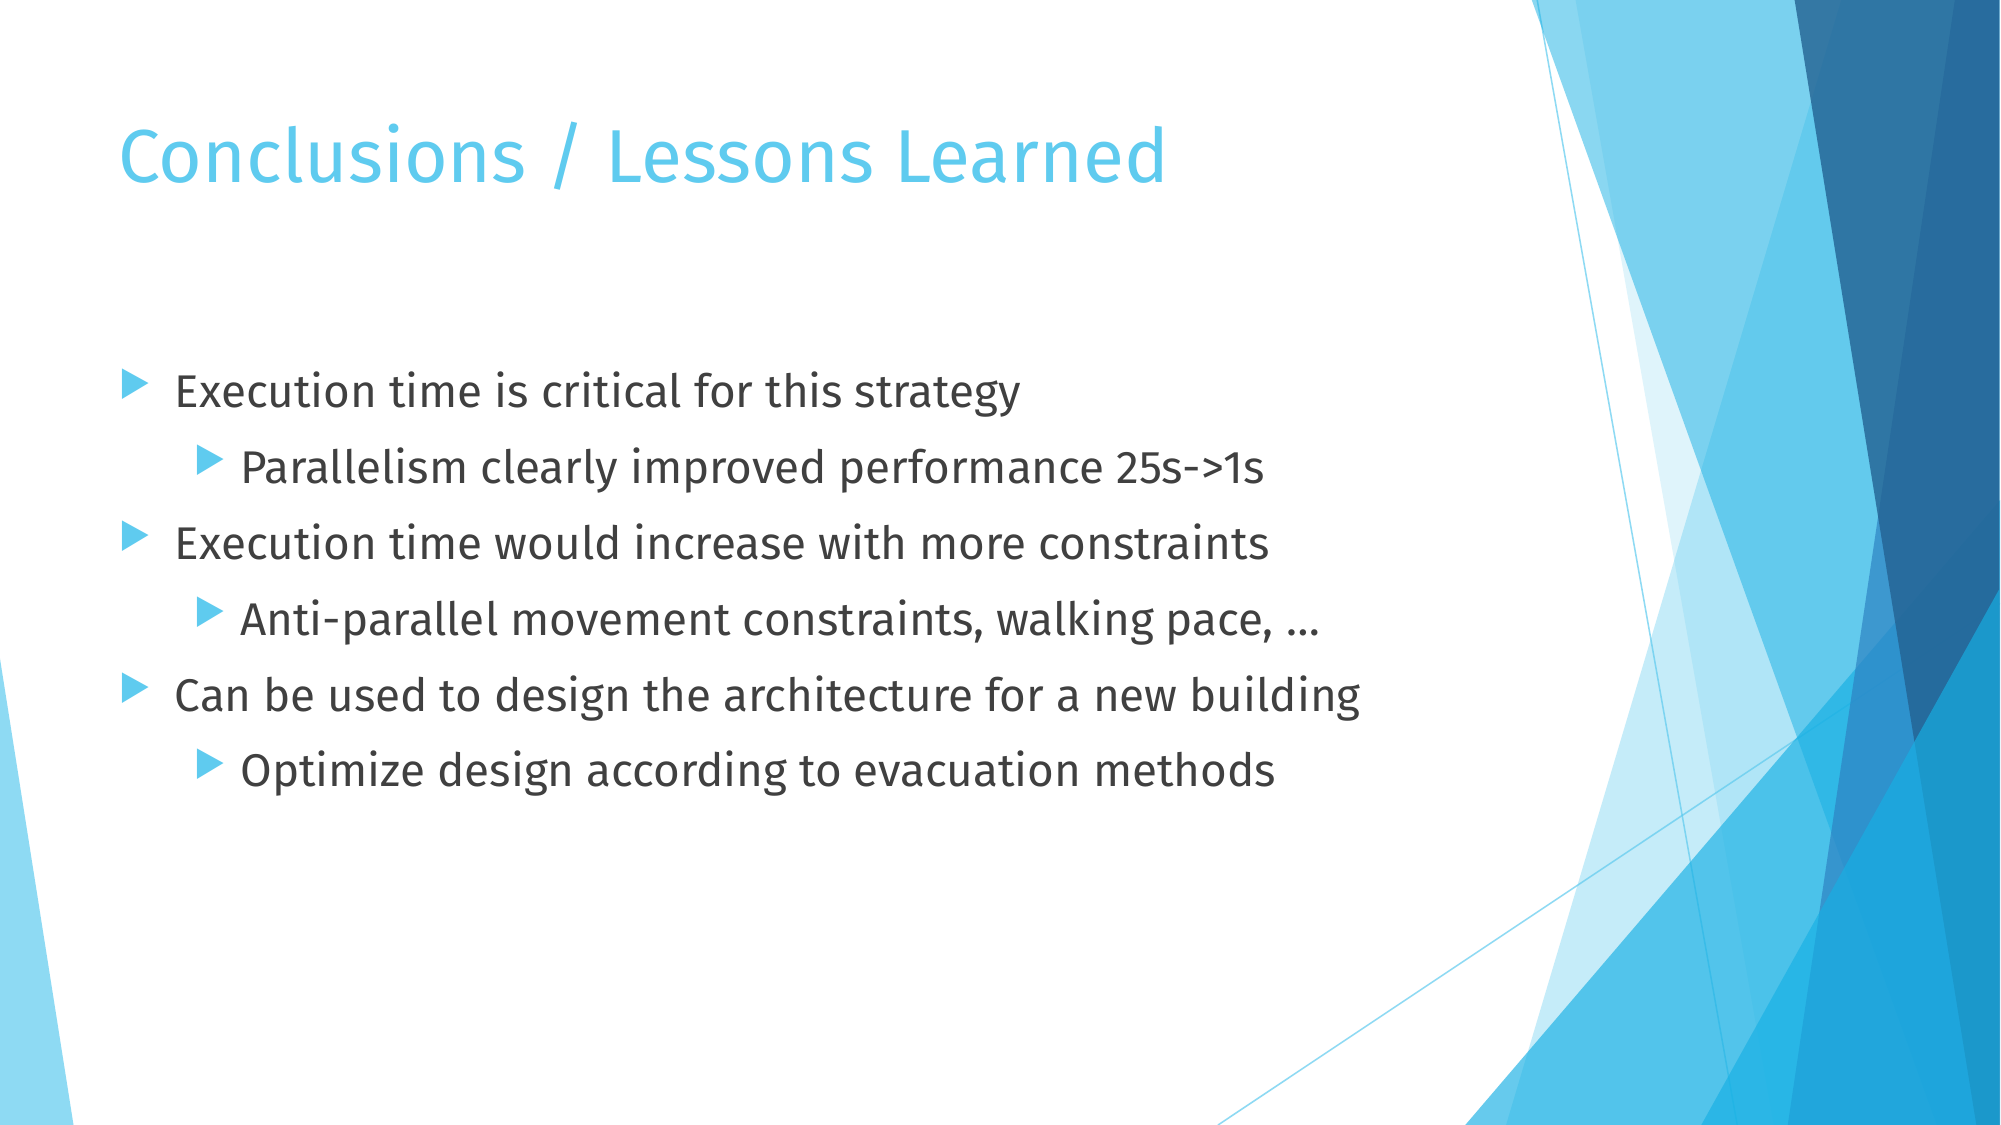

# Conclusions / Lessons Learned
Execution time is critical for this strategy
Parallelism clearly improved performance 25s->1s
Execution time would increase with more constraints
Anti-parallel movement constraints, walking pace, …
Can be used to design the architecture for a new building
Optimize design according to evacuation methods